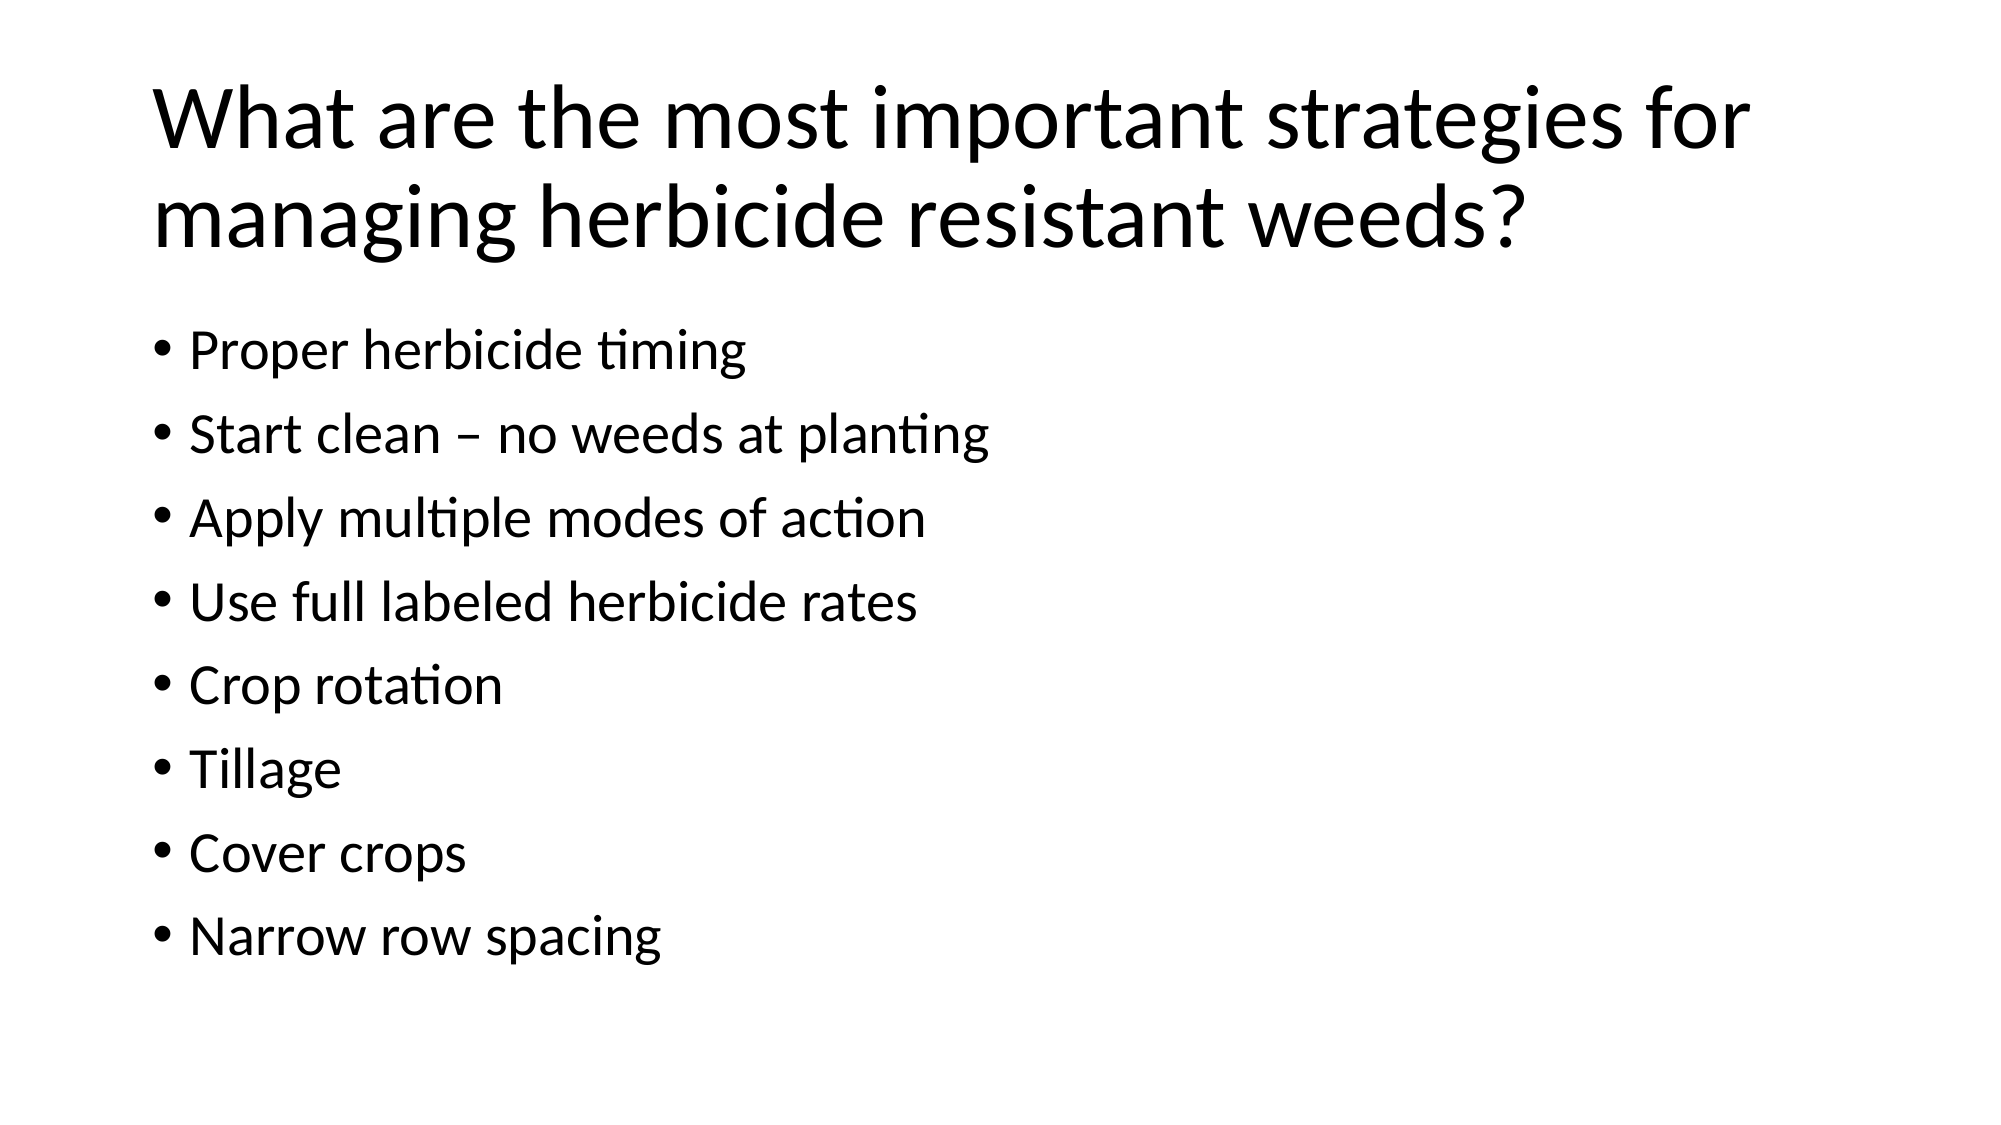

# What are the most important strategies for managing herbicide resistant weeds?
Proper herbicide timing
Start clean – no weeds at planting
Apply multiple modes of action
Use full labeled herbicide rates
Crop rotation
Tillage
Cover crops
Narrow row spacing